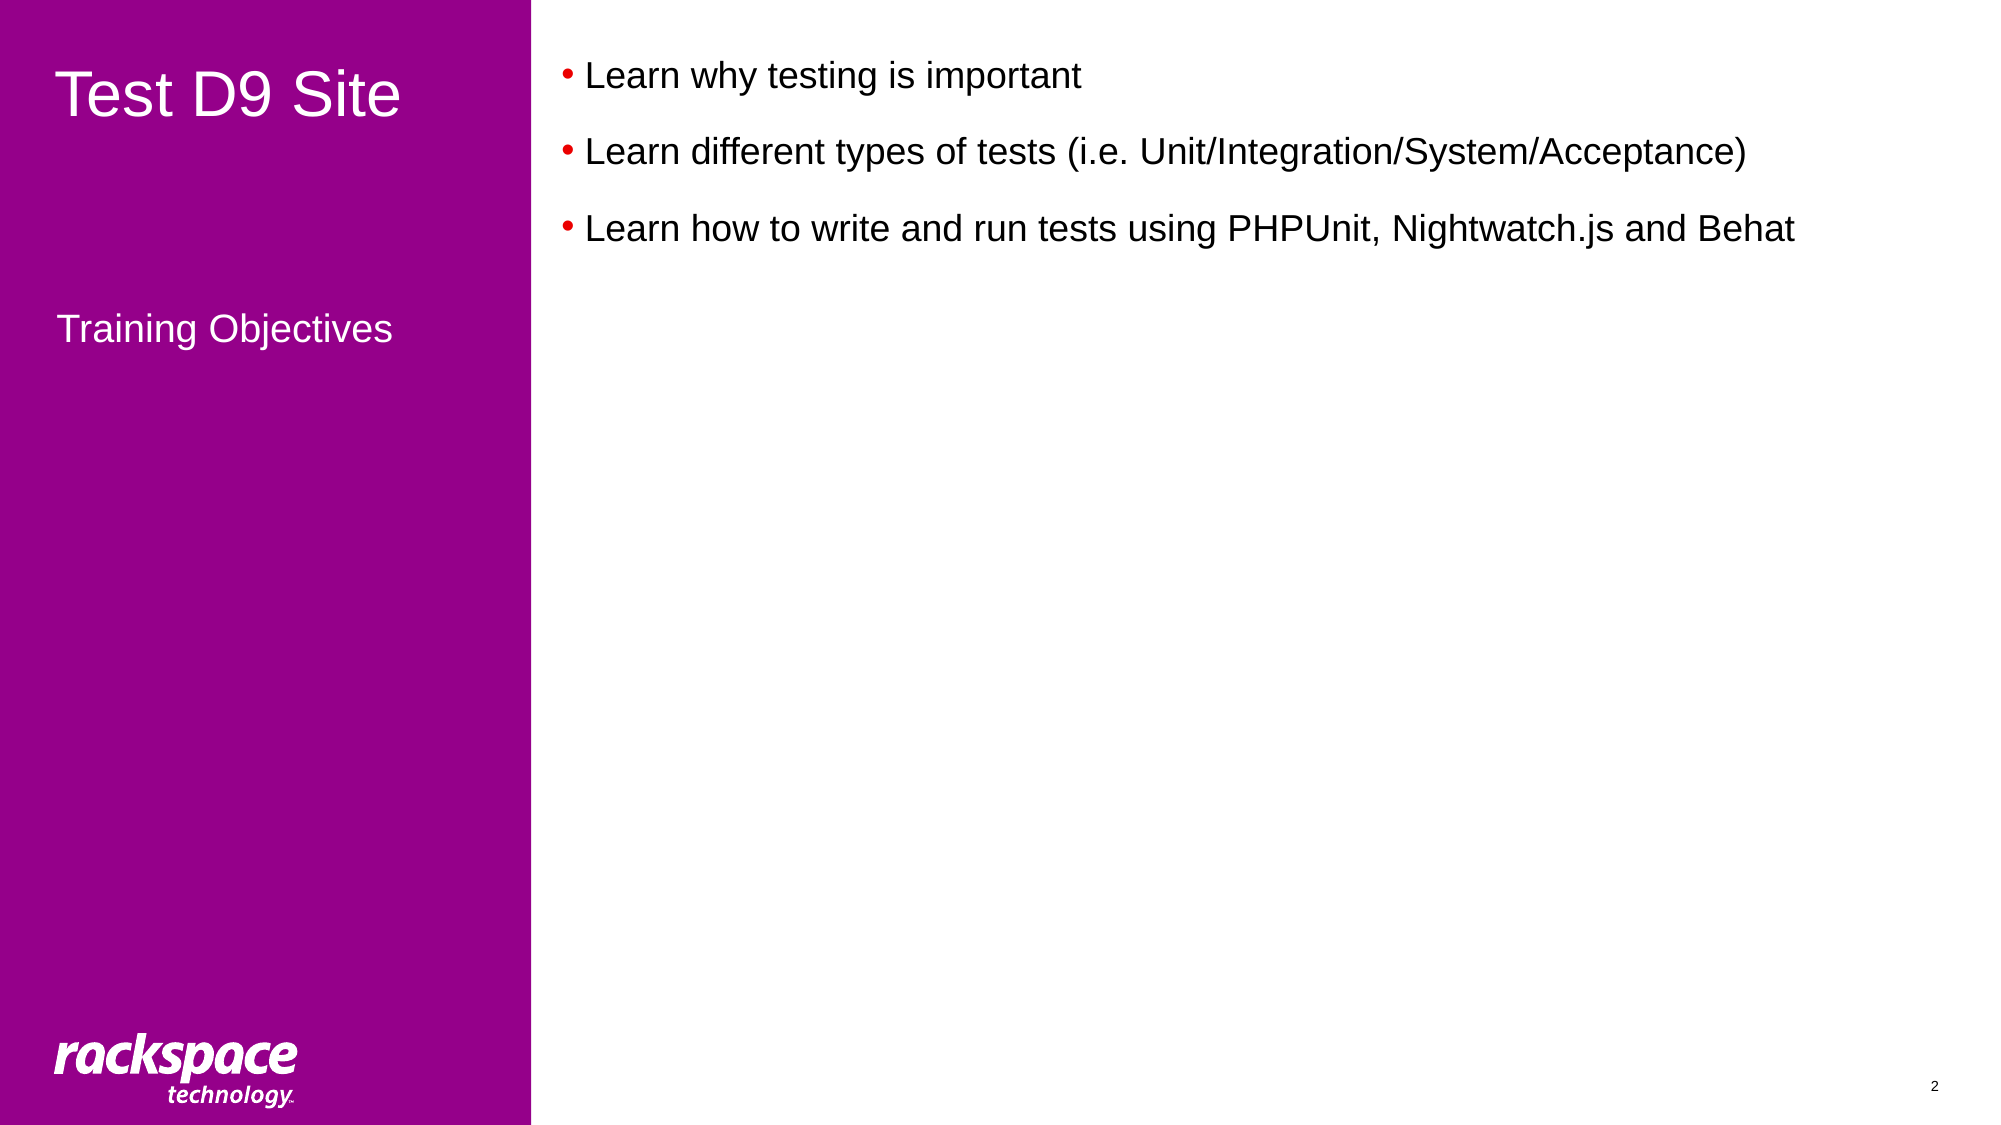

# Test D9 Site
Learn why testing is important
Learn different types of tests (i.e. Unit/Integration/System/Acceptance)
Learn how to write and run tests using PHPUnit, Nightwatch.js and Behat

Training Objectives
2